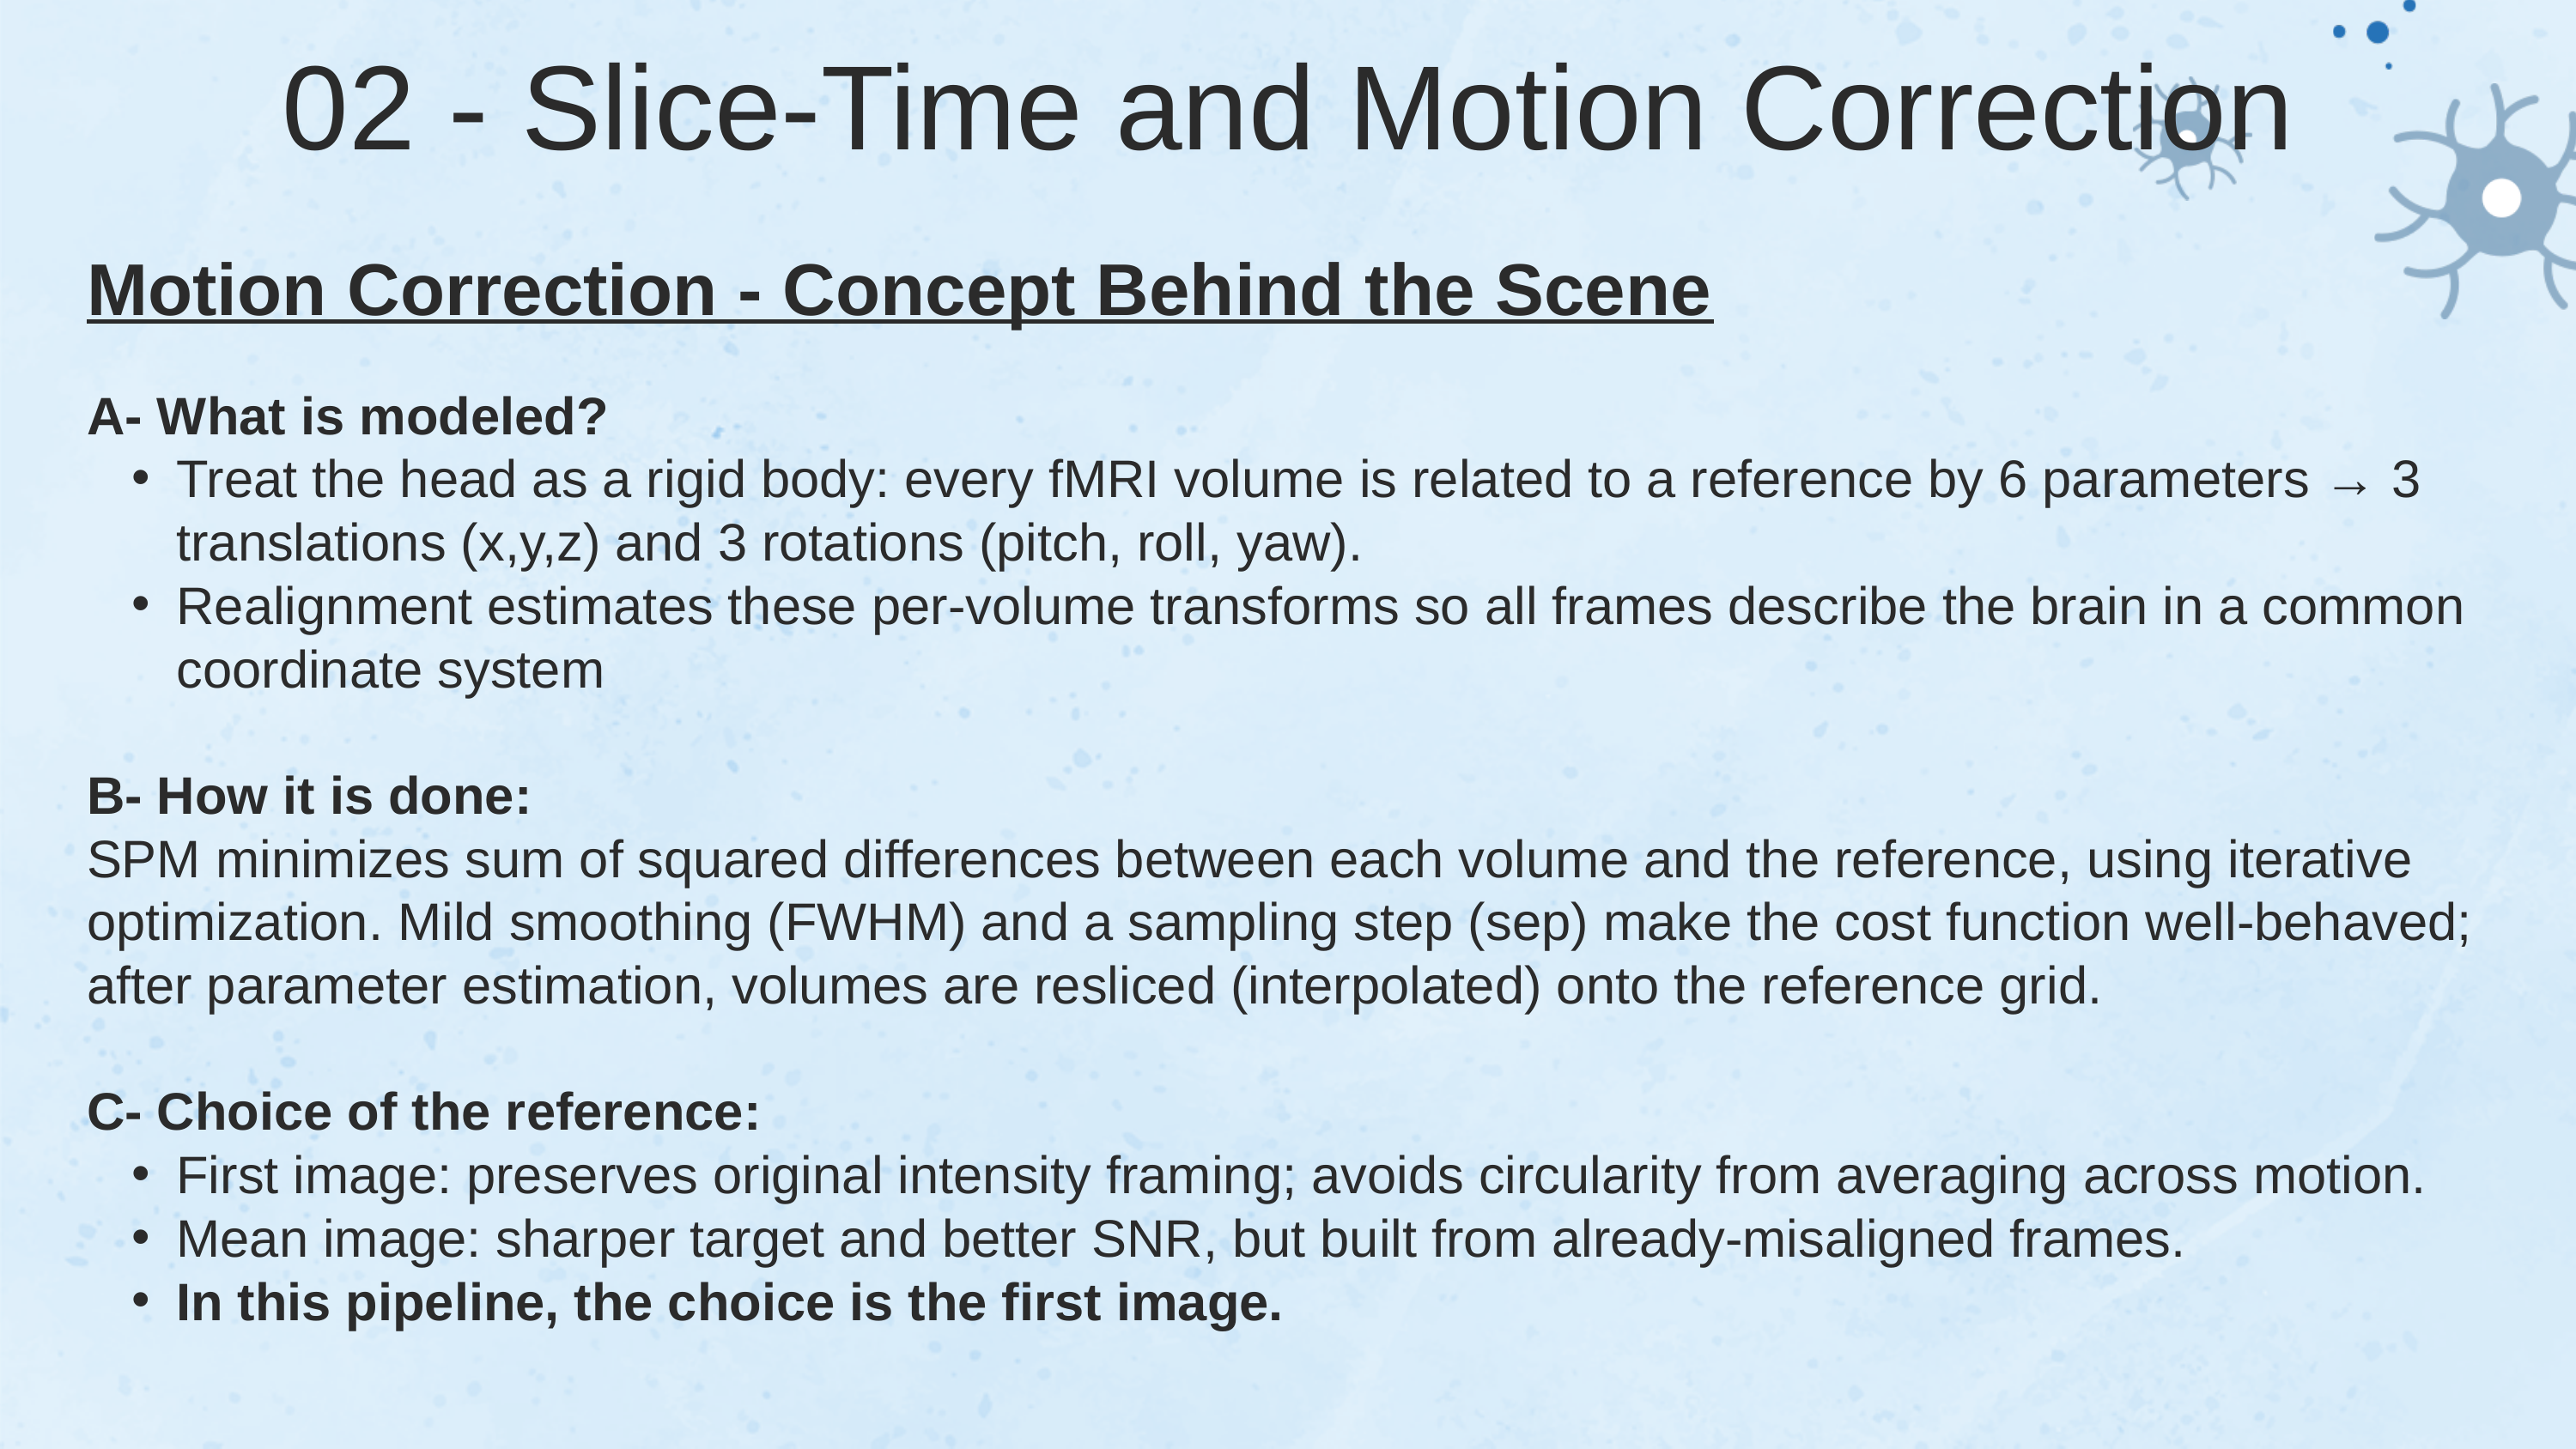

02 - Slice-Time and Motion Correction

Motion Correction - Concept Behind the Scene
A- What is modeled?
Treat the head as a rigid body: every fMRI volume is related to a reference by 6 parameters → 3 translations (x,y,z) and 3 rotations (pitch, roll, yaw).
Realignment estimates these per-volume transforms so all frames describe the brain in a common coordinate system

B- How it is done:
SPM minimizes sum of squared differences between each volume and the reference, using iterative optimization. Mild smoothing (FWHM) and a sampling step (sep) make the cost function well-behaved; after parameter estimation, volumes are resliced (interpolated) onto the reference grid.

C- Choice of the reference:
First image: preserves original intensity framing; avoids circularity from averaging across motion.
Mean image: sharper target and better SNR, but built from already-misaligned frames.
In this pipeline, the choice is the first image.